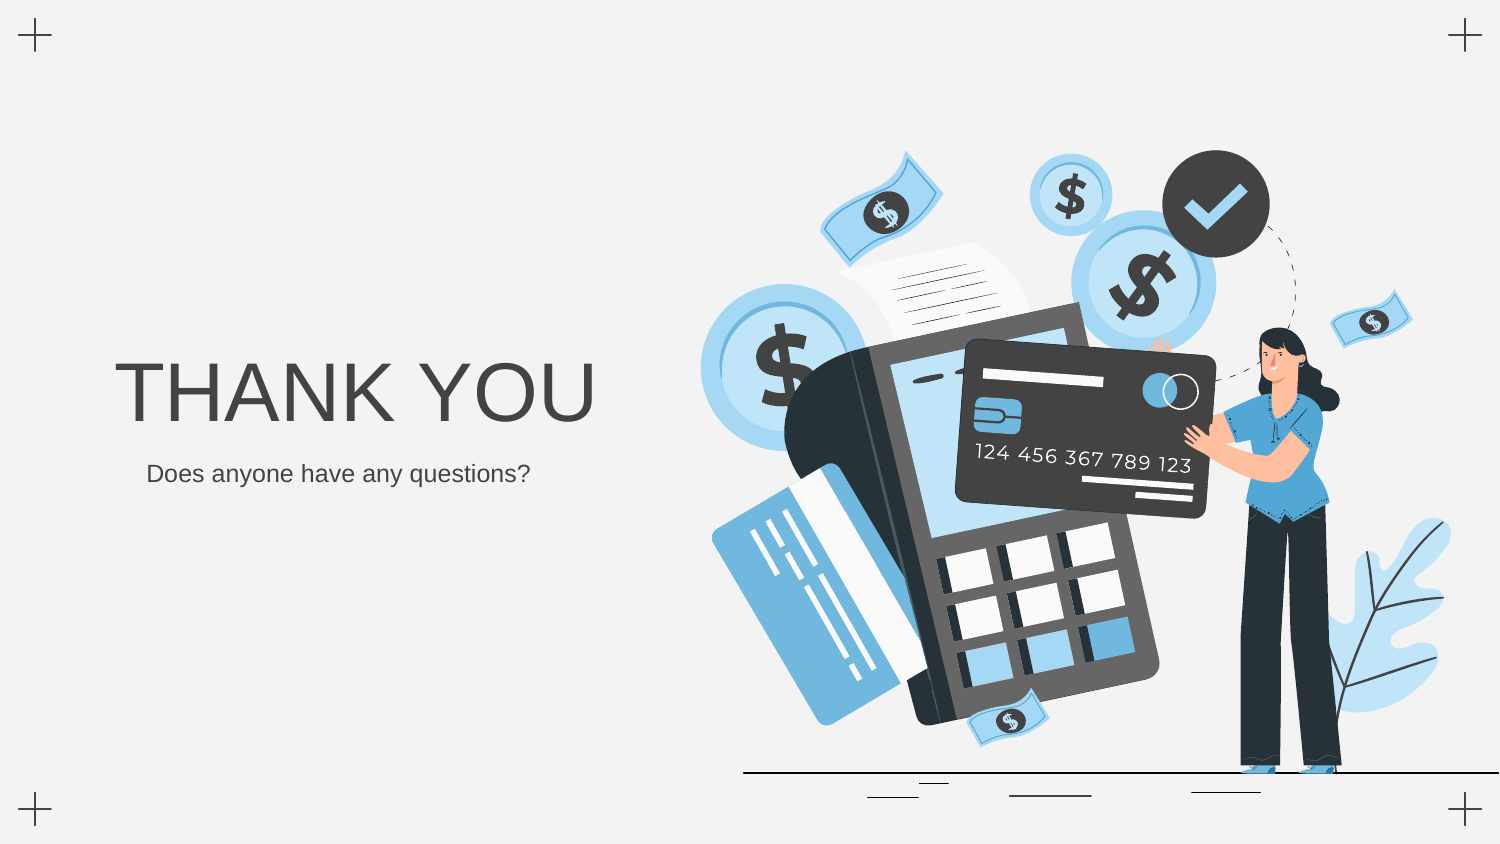

THANK YOU

Does anyone have any questions?